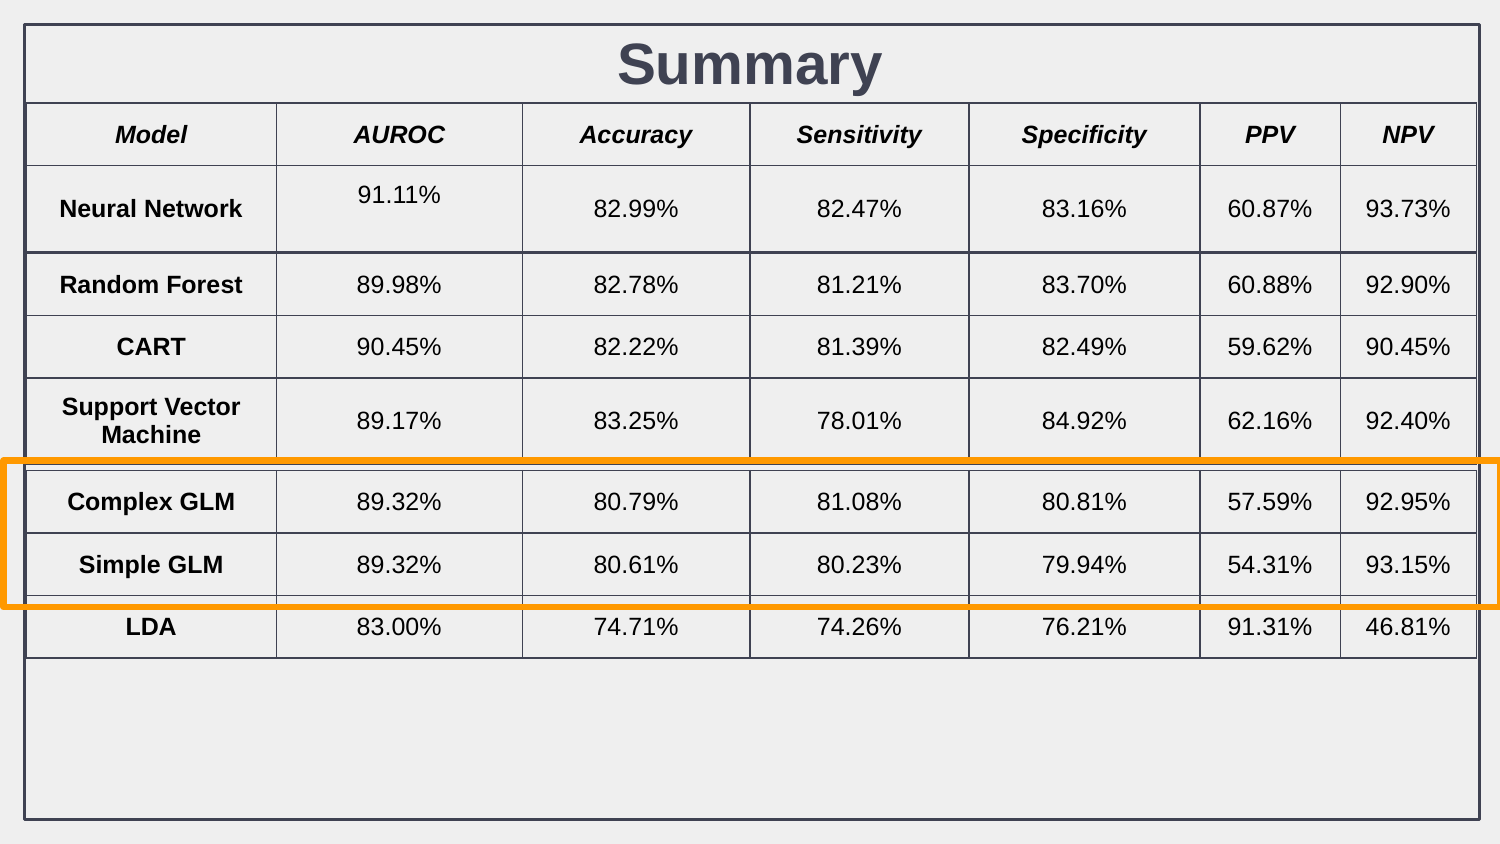

# Summary
| Model | AUROC | Accuracy | Sensitivity | Specificity | PPV | NPV |
| --- | --- | --- | --- | --- | --- | --- |
| Neural Network | 91.11% | 82.99% | 82.47% | 83.16% | 60.87% | 93.73% |
| --- | --- | --- | --- | --- | --- | --- |
| Random Forest | 89.98% | 82.78% | 81.21% | 83.70% | 60.88% | 92.90% |
| --- | --- | --- | --- | --- | --- | --- |
| CART | 90.45% | 82.22% | 81.39% | 82.49% | 59.62% | 90.45% |
| --- | --- | --- | --- | --- | --- | --- |
| Support Vector Machine | 89.17% | 83.25% | 78.01% | 84.92% | 62.16% | 92.40% |
| --- | --- | --- | --- | --- | --- | --- |

| Complex GLM | 89.32% | 80.79% | 81.08% | 80.81% | 57.59% | 92.95% |
| --- | --- | --- | --- | --- | --- | --- |
| Simple GLM | 89.32% | 80.61% | 80.23% | 79.94% | 54.31% | 93.15% |
| --- | --- | --- | --- | --- | --- | --- |
| LDA | 83.00% | 74.71% | 74.26% | 76.21% | 91.31% | 46.81% |
| --- | --- | --- | --- | --- | --- | --- |